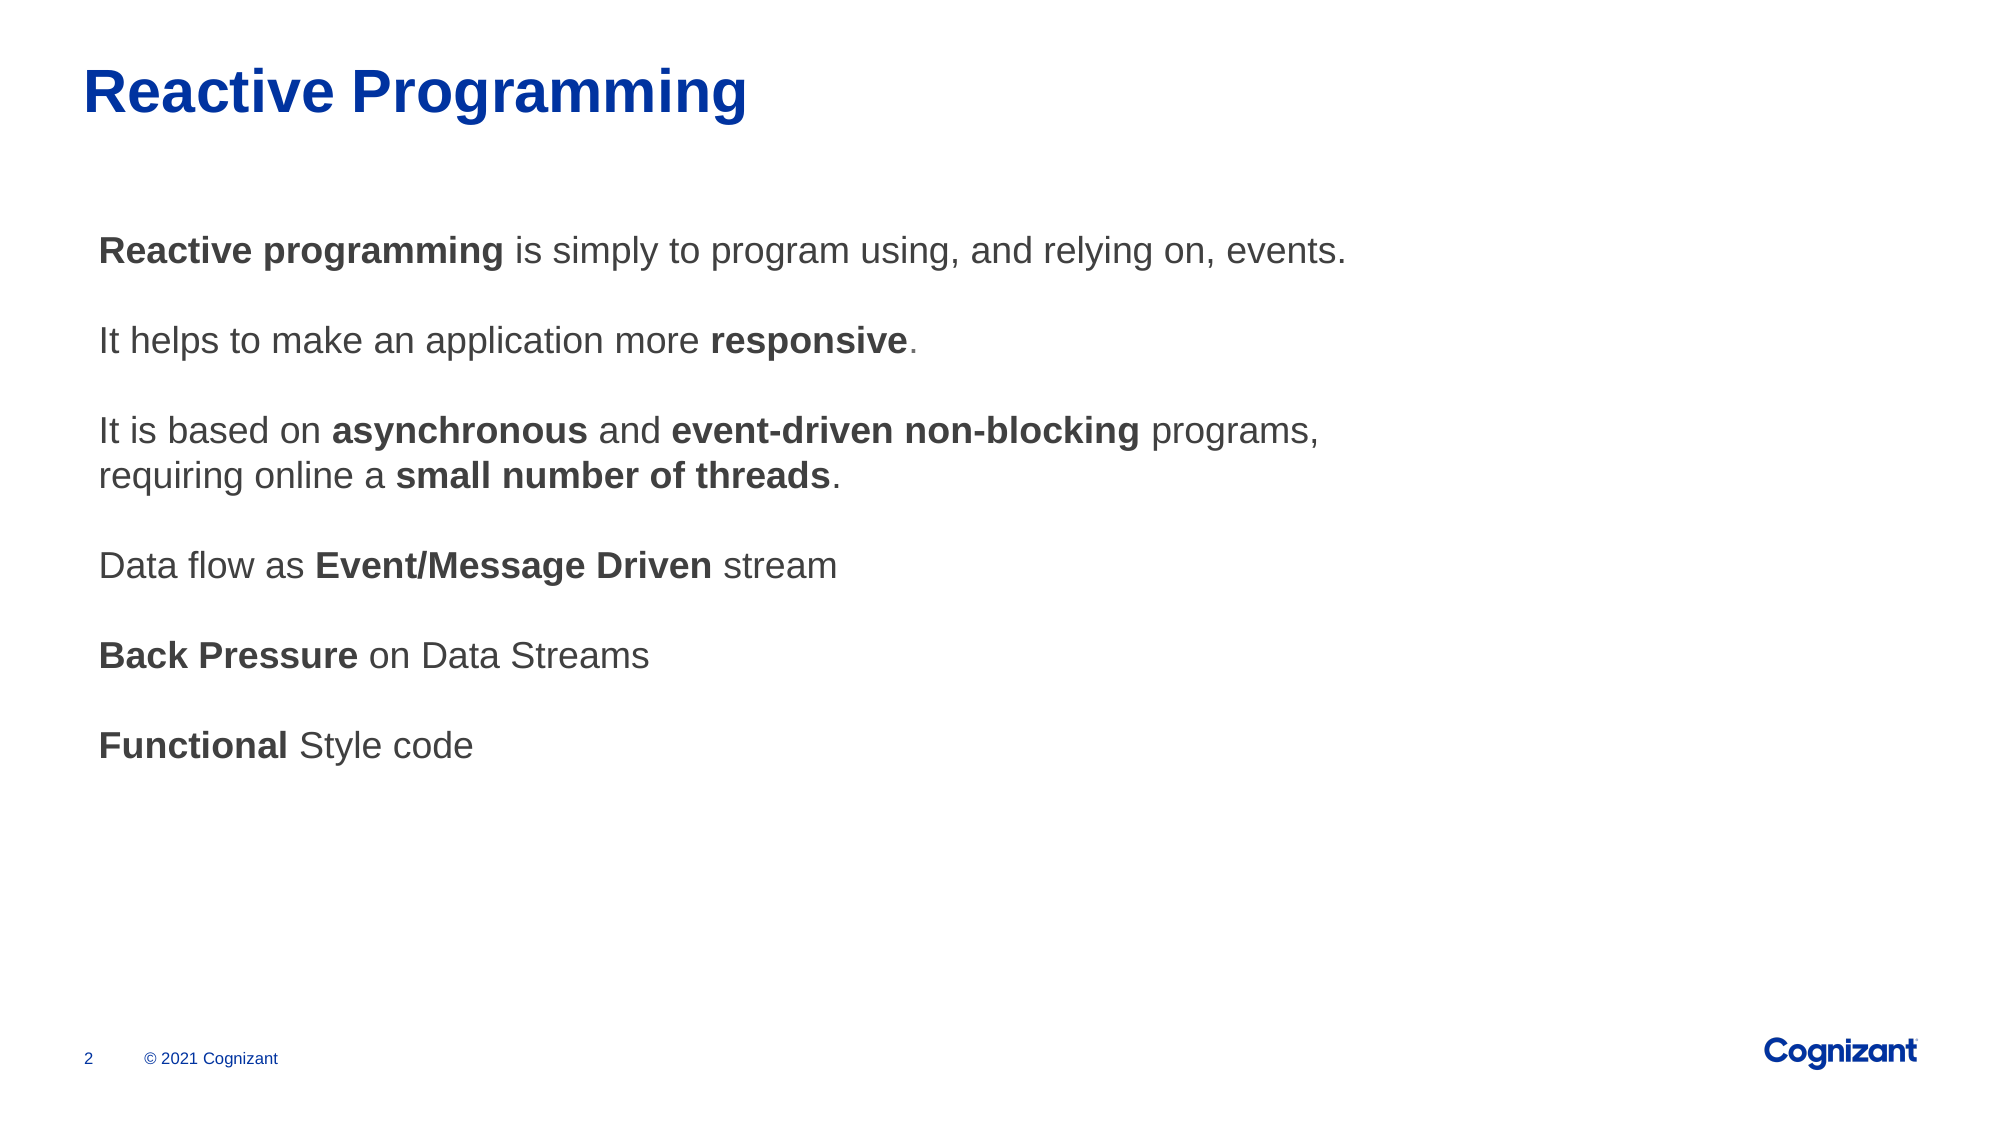

# Reactive Programming
Reactive programming is simply to program using, and relying on, events.

It helps to make an application more responsive.

It is based on asynchronous and event-driven non-blocking programs, requiring online a small number of threads.

Data flow as Event/Message Driven stream

Back Pressure on Data Streams

Functional Style code

© 2021 Cognizant
2